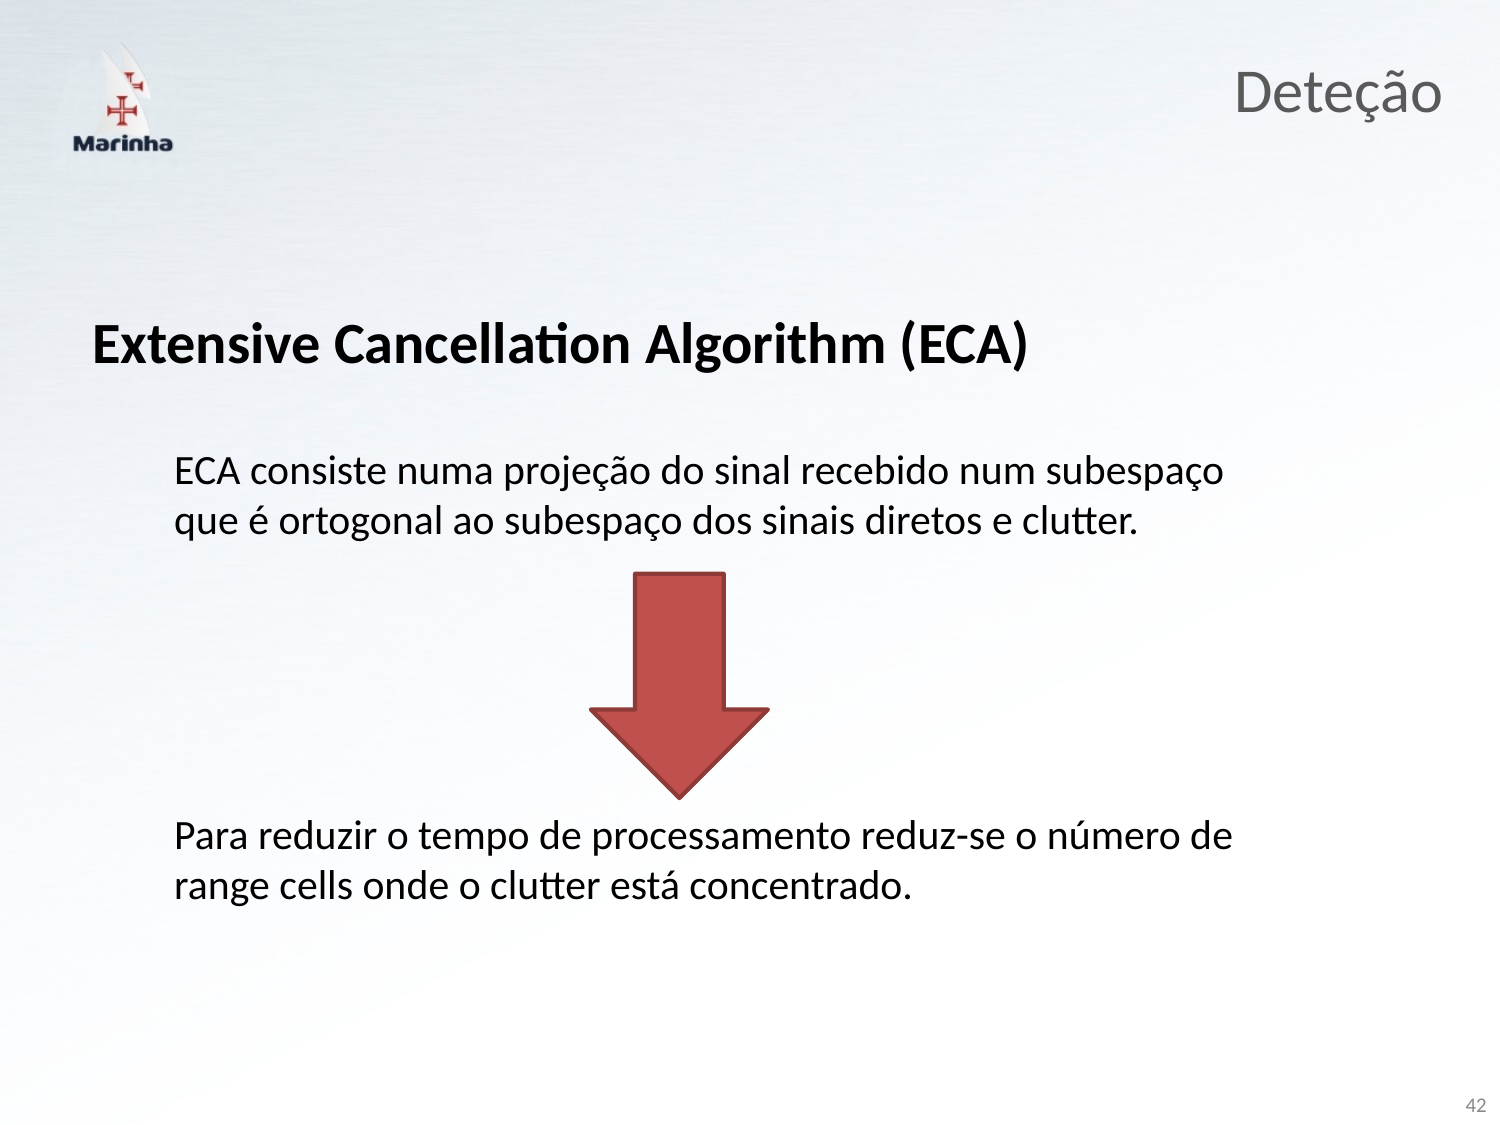

Deteção

Extensive Cancellation Algorithm (ECA)
ECA consiste numa projeção do sinal recebido num subespaço que é ortogonal ao subespaço dos sinais diretos e clutter.

Para reduzir o tempo de processamento reduz-se o número de range cells onde o clutter está concentrado.
42